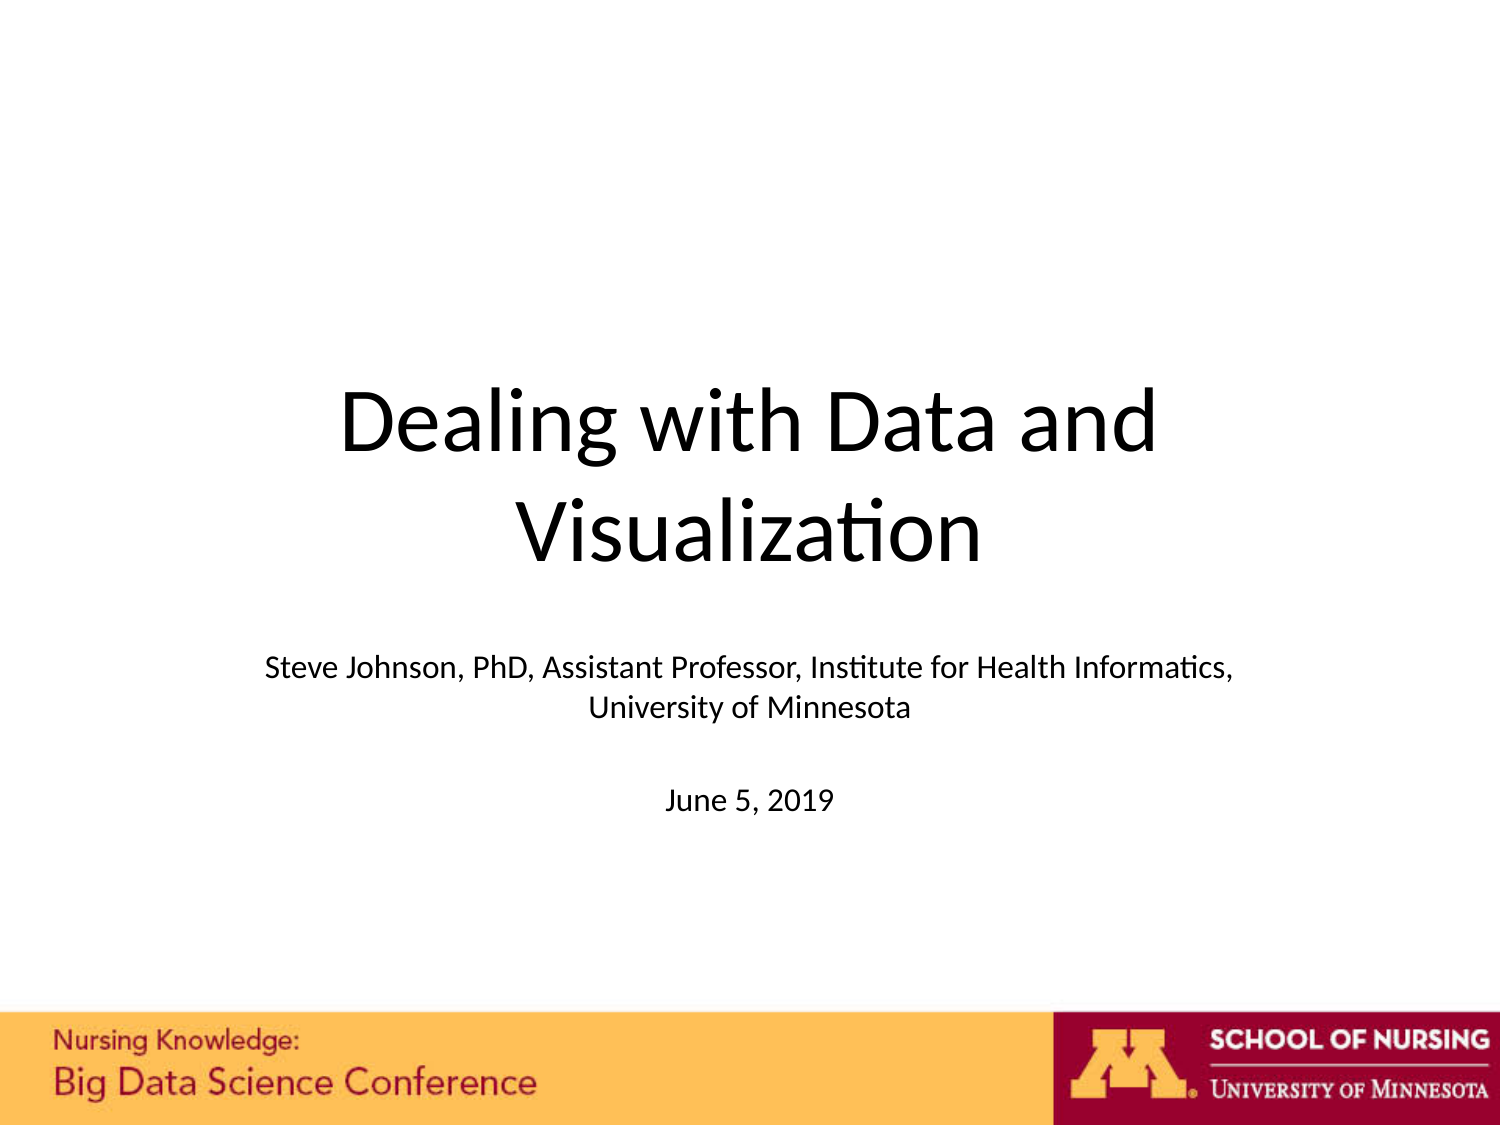

# Dealing with Data and Visualization
Steve Johnson, PhD, Assistant Professor, Institute for Health Informatics, University of Minnesota

June 5, 2019